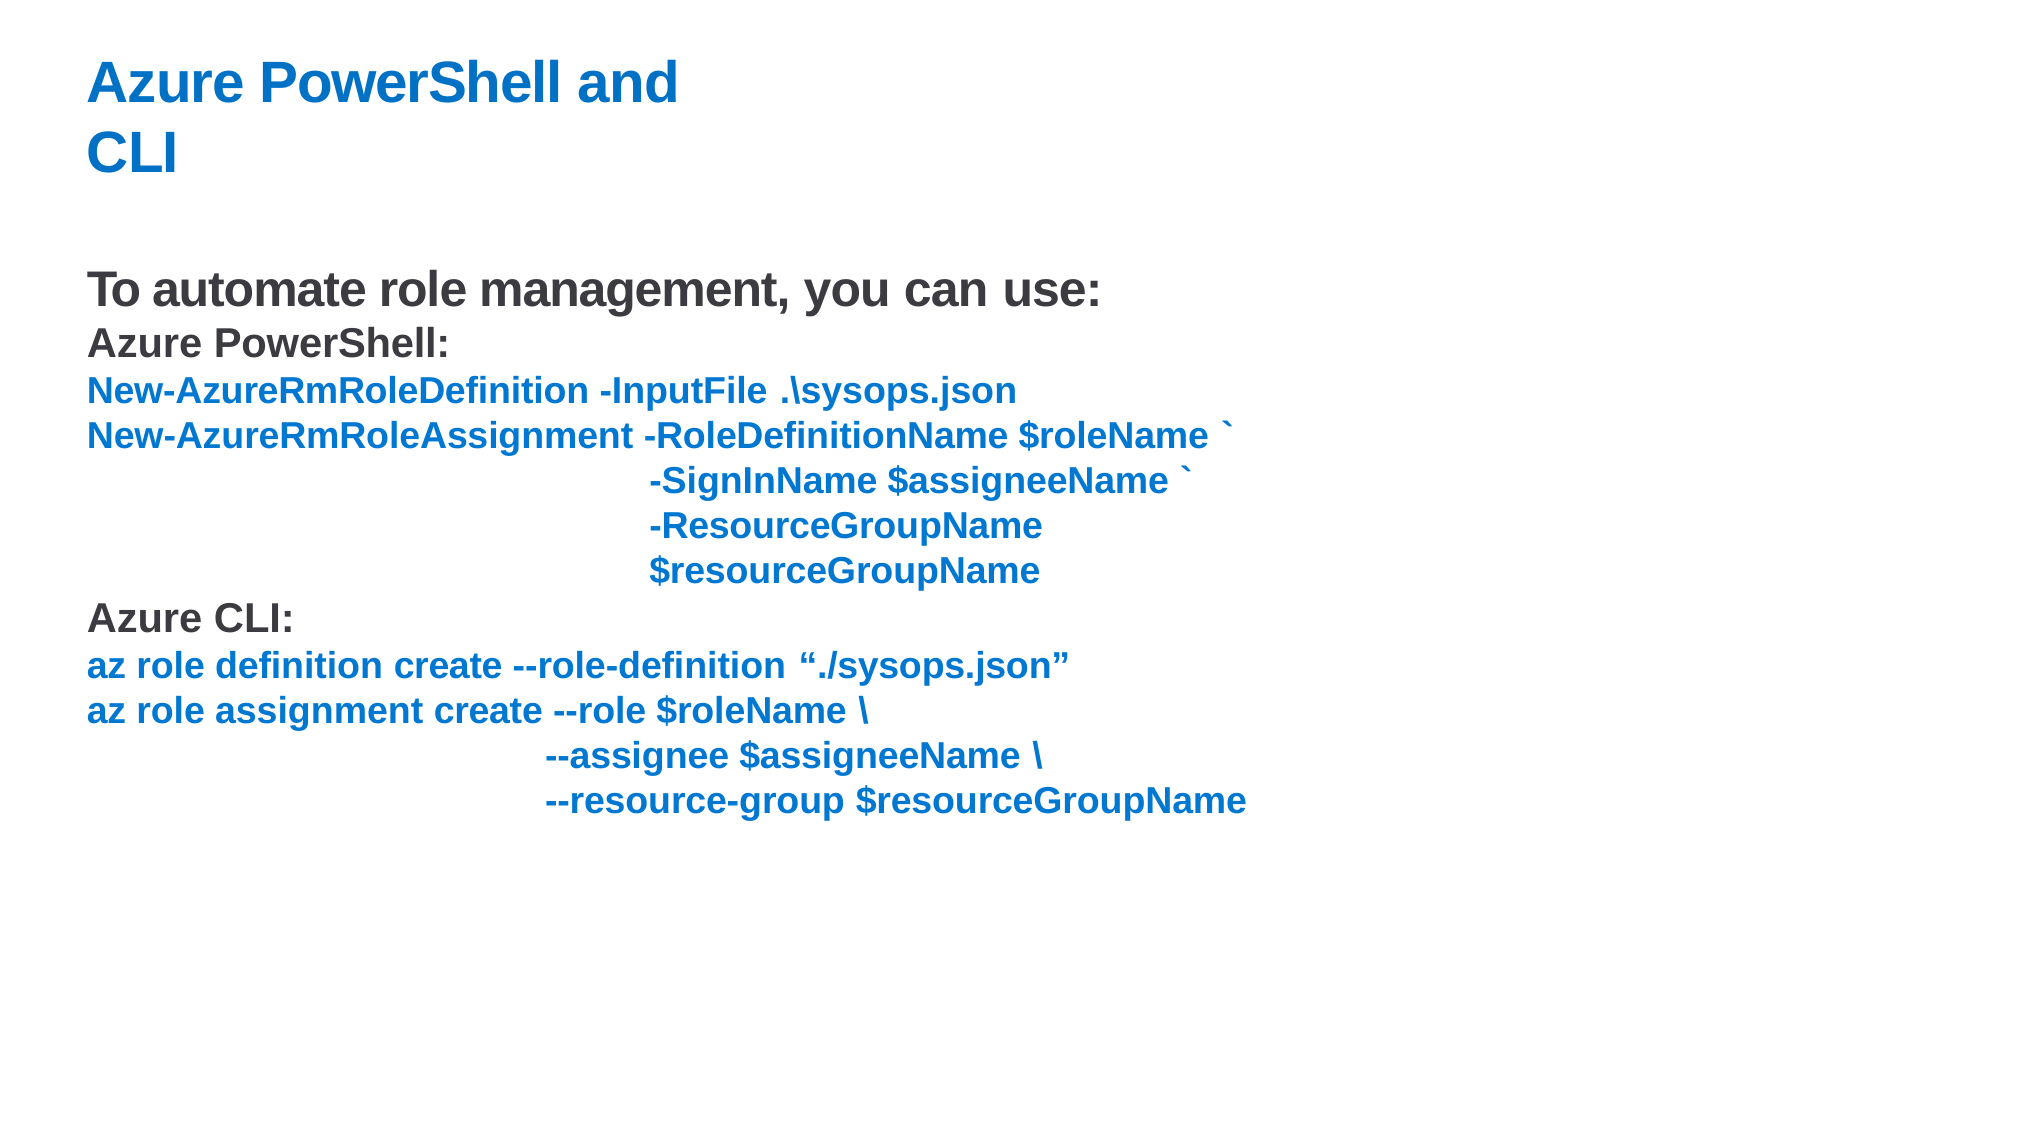

# Azure PowerShell and CLI
To automate role management, you can use:
Azure PowerShell:
New-AzureRmRoleDefinition -InputFile .\sysops.json
New-AzureRmRoleAssignment -RoleDefinitionName $roleName `
-SignInName $assigneeName `
-ResourceGroupName $resourceGroupName
Azure CLI:
az role definition create --role-definition “./sysops.json”
az role assignment create --role $roleName \
--assignee $assigneeName \
--resource-group $resourceGroupName